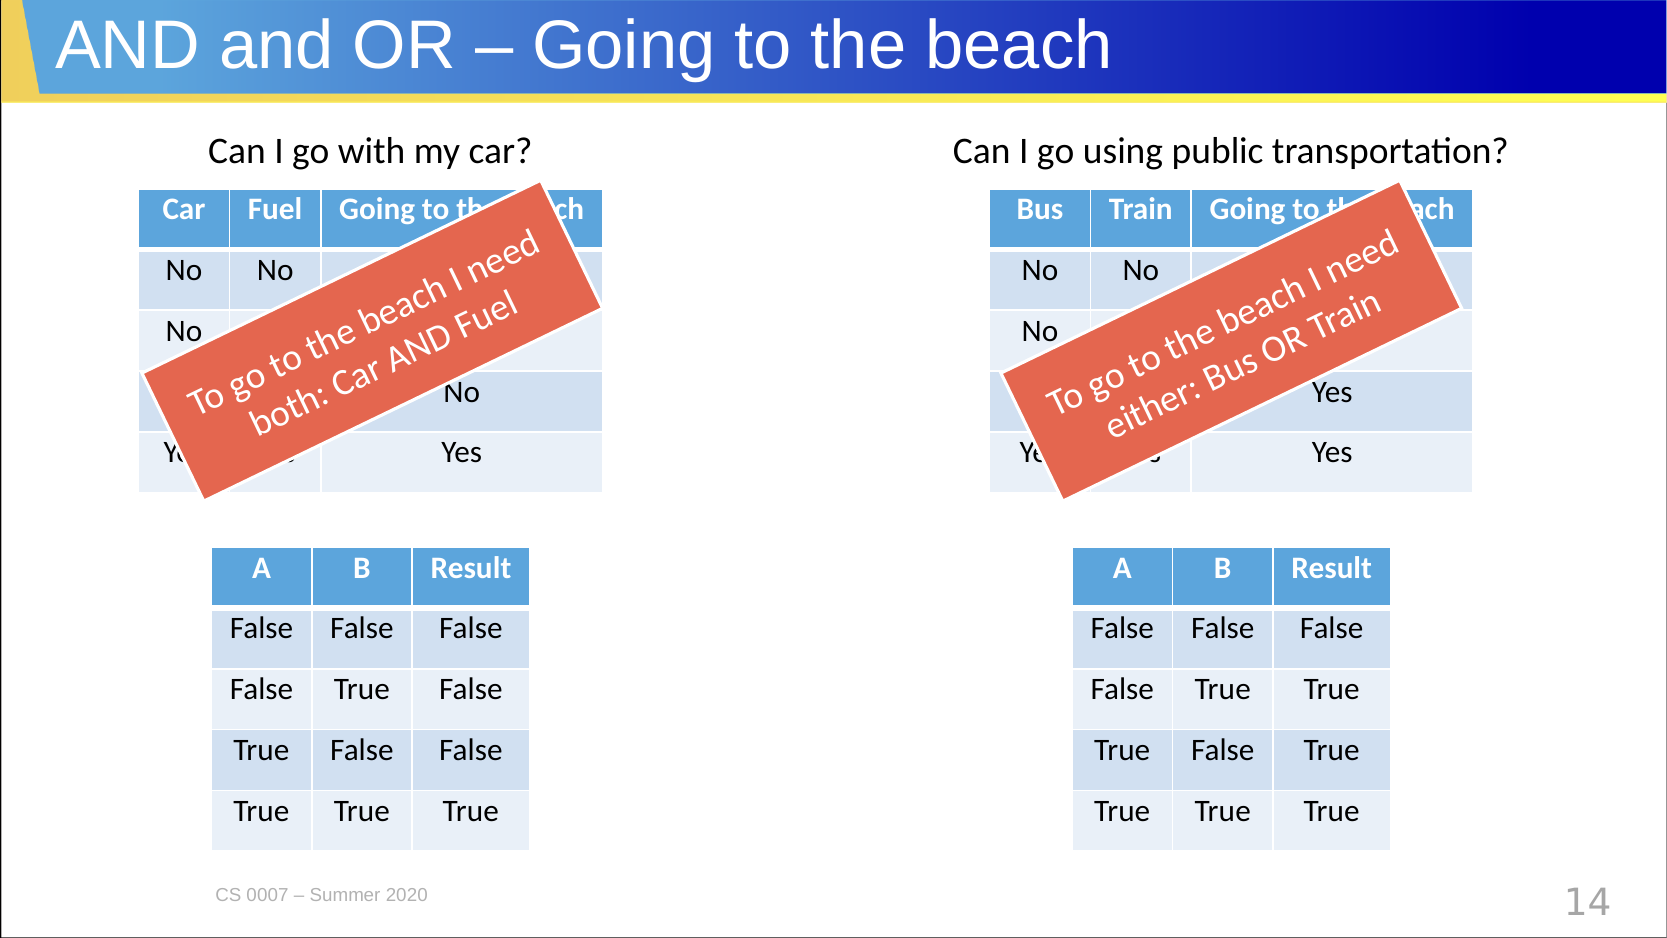

# AND and OR – Going to the beach
Can I go with my car?
Can I go using public transportation?
| Car | Fuel | Going to the beach |
| --- | --- | --- |
| No | No | No |
| No | Yes | No |
| Yes | No | No |
| Yes | Yes | Yes |
| Bus | Train | Going to the beach |
| --- | --- | --- |
| No | No | No |
| No | Yes | Yes |
| Yes | No | Yes |
| Yes | Yes | Yes |
To go to the beach I need both: Car AND Fuel
To go to the beach I need either: Bus OR Train
| A | B | Result |
| --- | --- | --- |
| False | False | False |
| False | True | False |
| True | False | False |
| True | True | True |
| A | B | Result |
| --- | --- | --- |
| False | False | False |
| False | True | True |
| True | False | True |
| True | True | True |
CS 0007 – Summer 2020
14